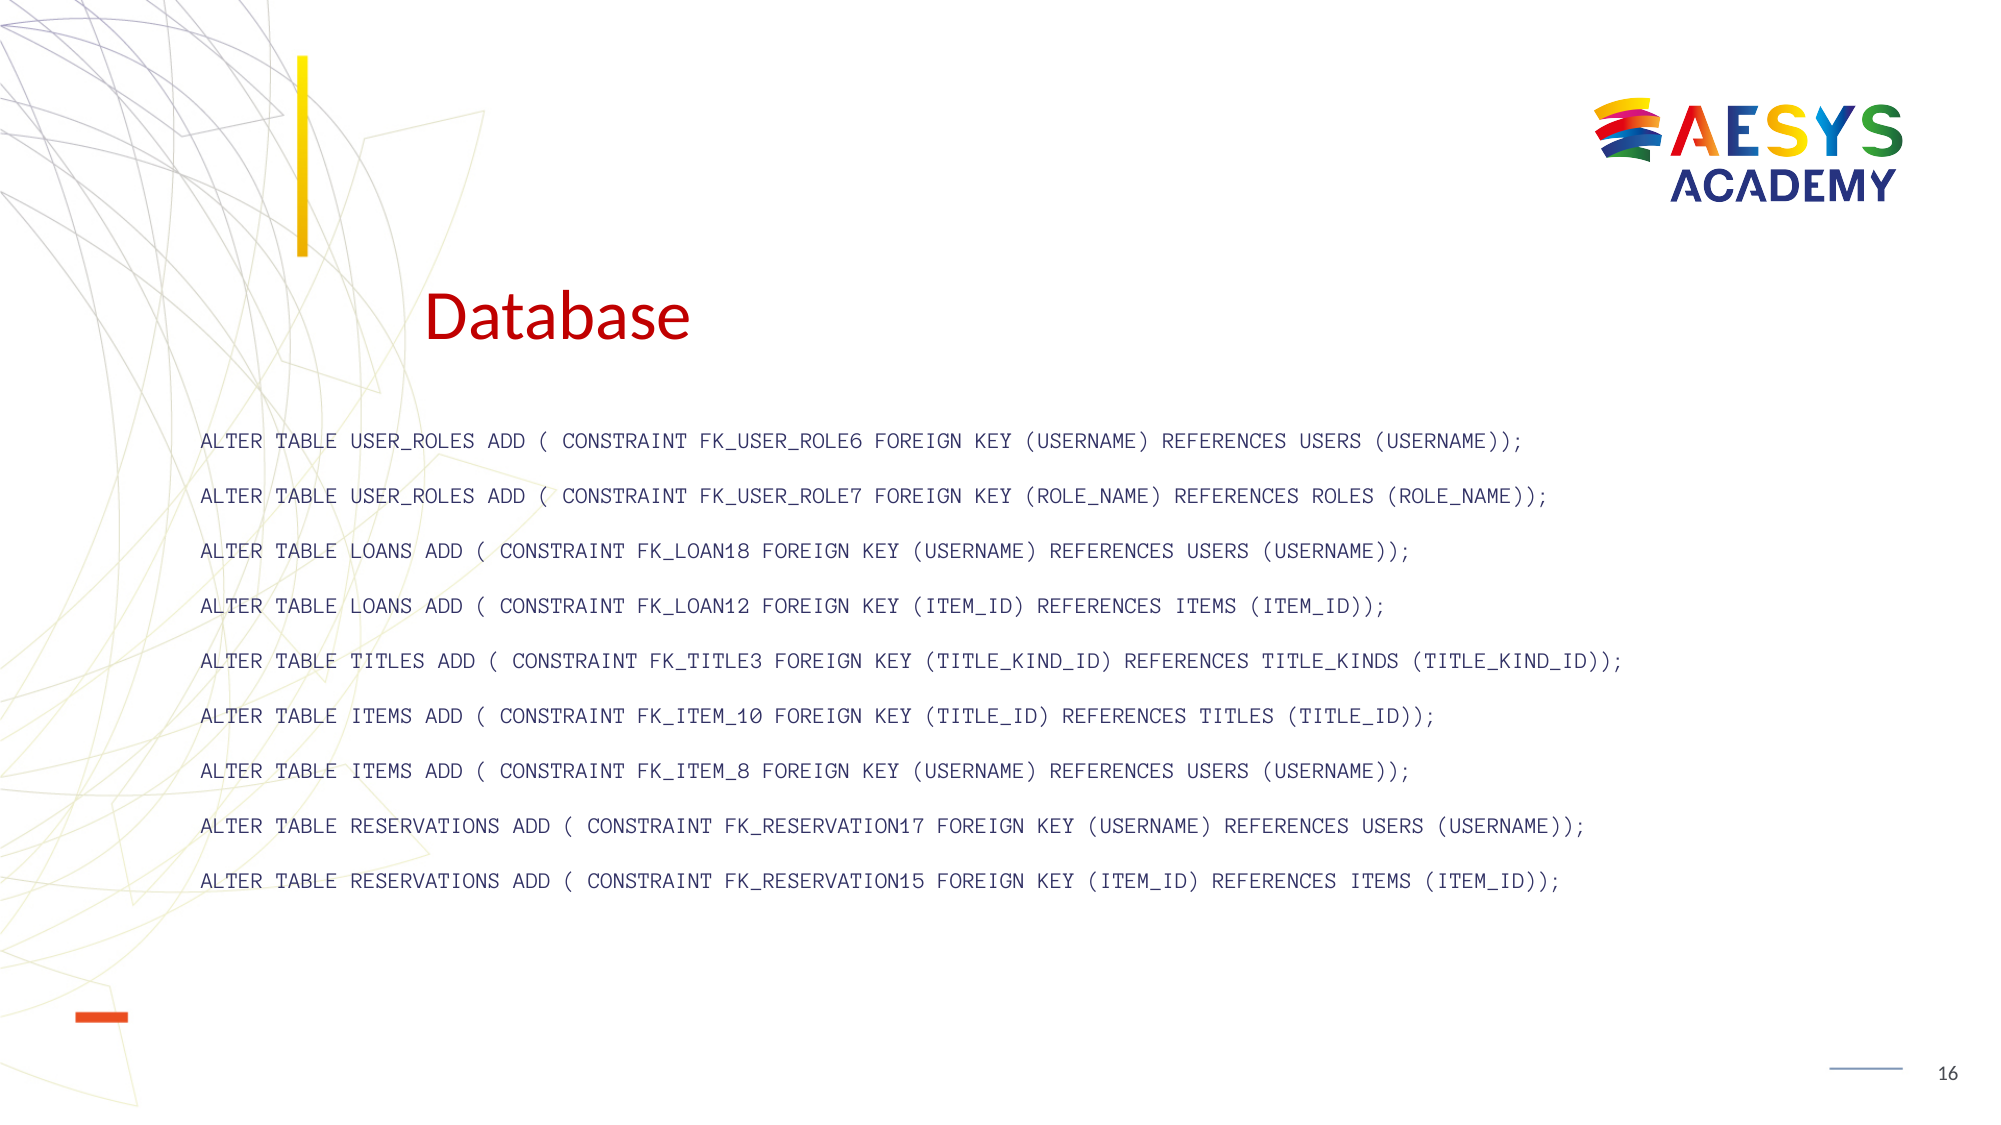

# Database

ALTER TABLE USER_ROLES ADD ( CONSTRAINT FK_USER_ROLE6 FOREIGN KEY (USERNAME) REFERENCES USERS (USERNAME));

ALTER TABLE USER_ROLES ADD ( CONSTRAINT FK_USER_ROLE7 FOREIGN KEY (ROLE_NAME) REFERENCES ROLES (ROLE_NAME));

ALTER TABLE LOANS ADD ( CONSTRAINT FK_LOAN18 FOREIGN KEY (USERNAME) REFERENCES USERS (USERNAME));

ALTER TABLE LOANS ADD ( CONSTRAINT FK_LOAN12 FOREIGN KEY (ITEM_ID) REFERENCES ITEMS (ITEM_ID));

ALTER TABLE TITLES ADD ( CONSTRAINT FK_TITLE3 FOREIGN KEY (TITLE_KIND_ID) REFERENCES TITLE_KINDS (TITLE_KIND_ID));

ALTER TABLE ITEMS ADD ( CONSTRAINT FK_ITEM_10 FOREIGN KEY (TITLE_ID) REFERENCES TITLES (TITLE_ID));

ALTER TABLE ITEMS ADD ( CONSTRAINT FK_ITEM_8 FOREIGN KEY (USERNAME) REFERENCES USERS (USERNAME));

ALTER TABLE RESERVATIONS ADD ( CONSTRAINT FK_RESERVATION17 FOREIGN KEY (USERNAME) REFERENCES USERS (USERNAME));

ALTER TABLE RESERVATIONS ADD ( CONSTRAINT FK_RESERVATION15 FOREIGN KEY (ITEM_ID) REFERENCES ITEMS (ITEM_ID));
16